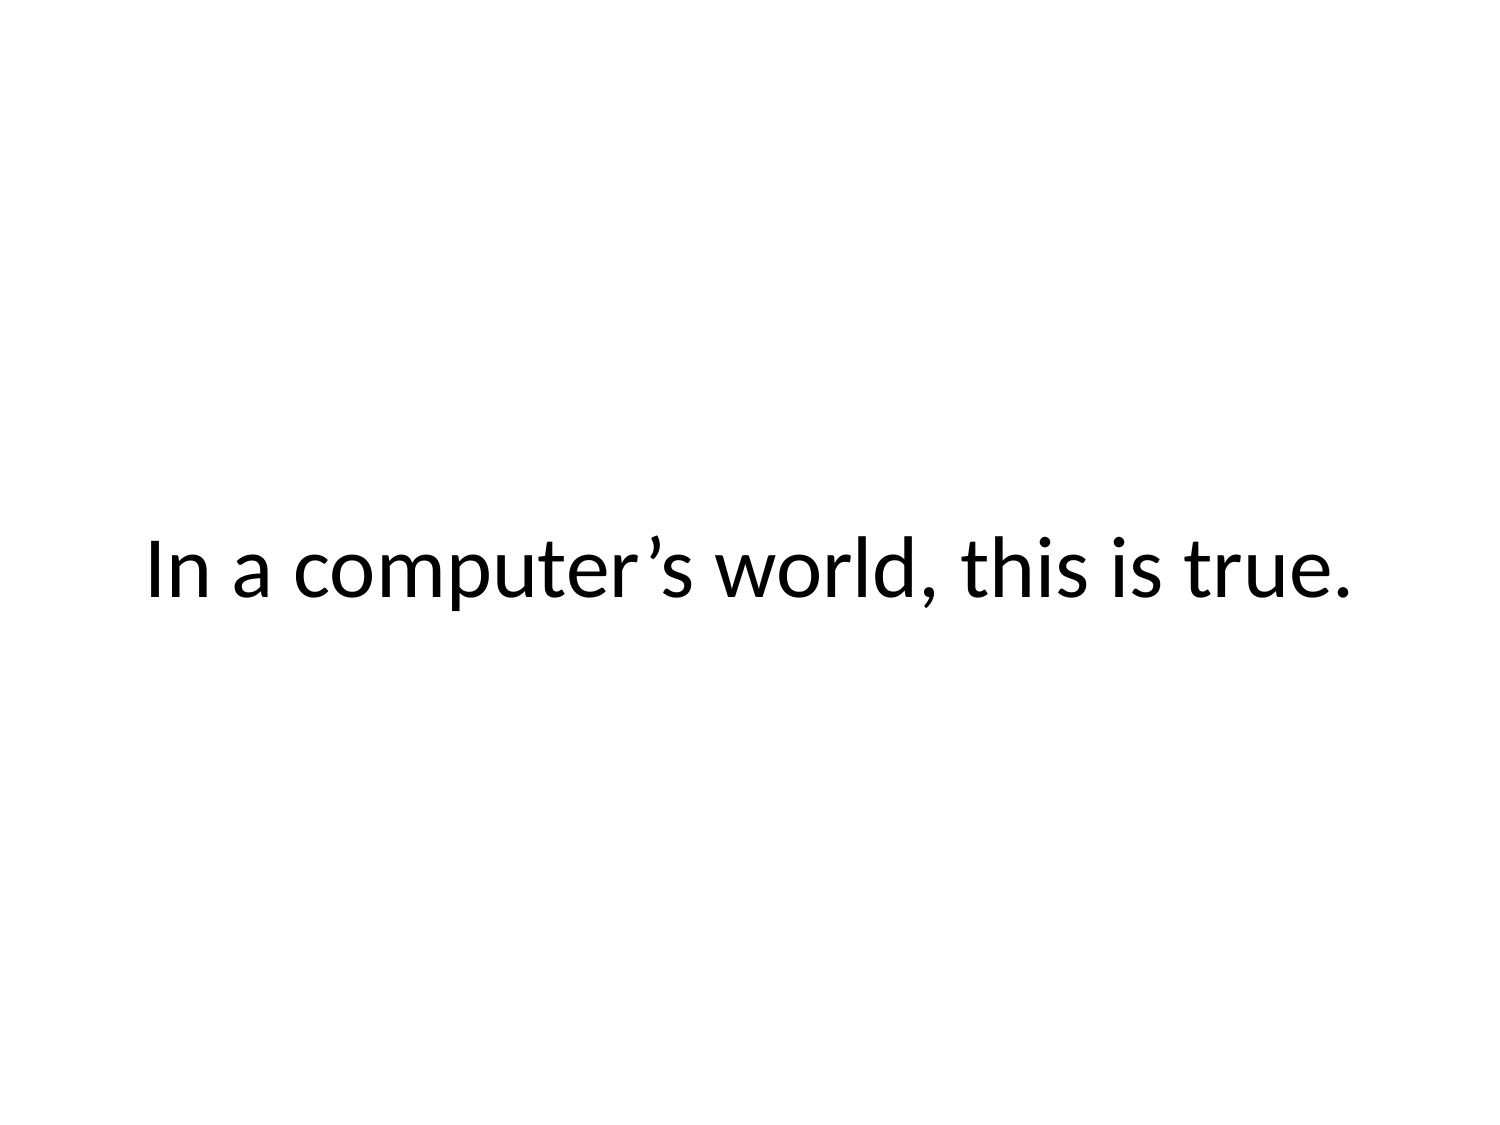

# In a computer’s world, this is true.